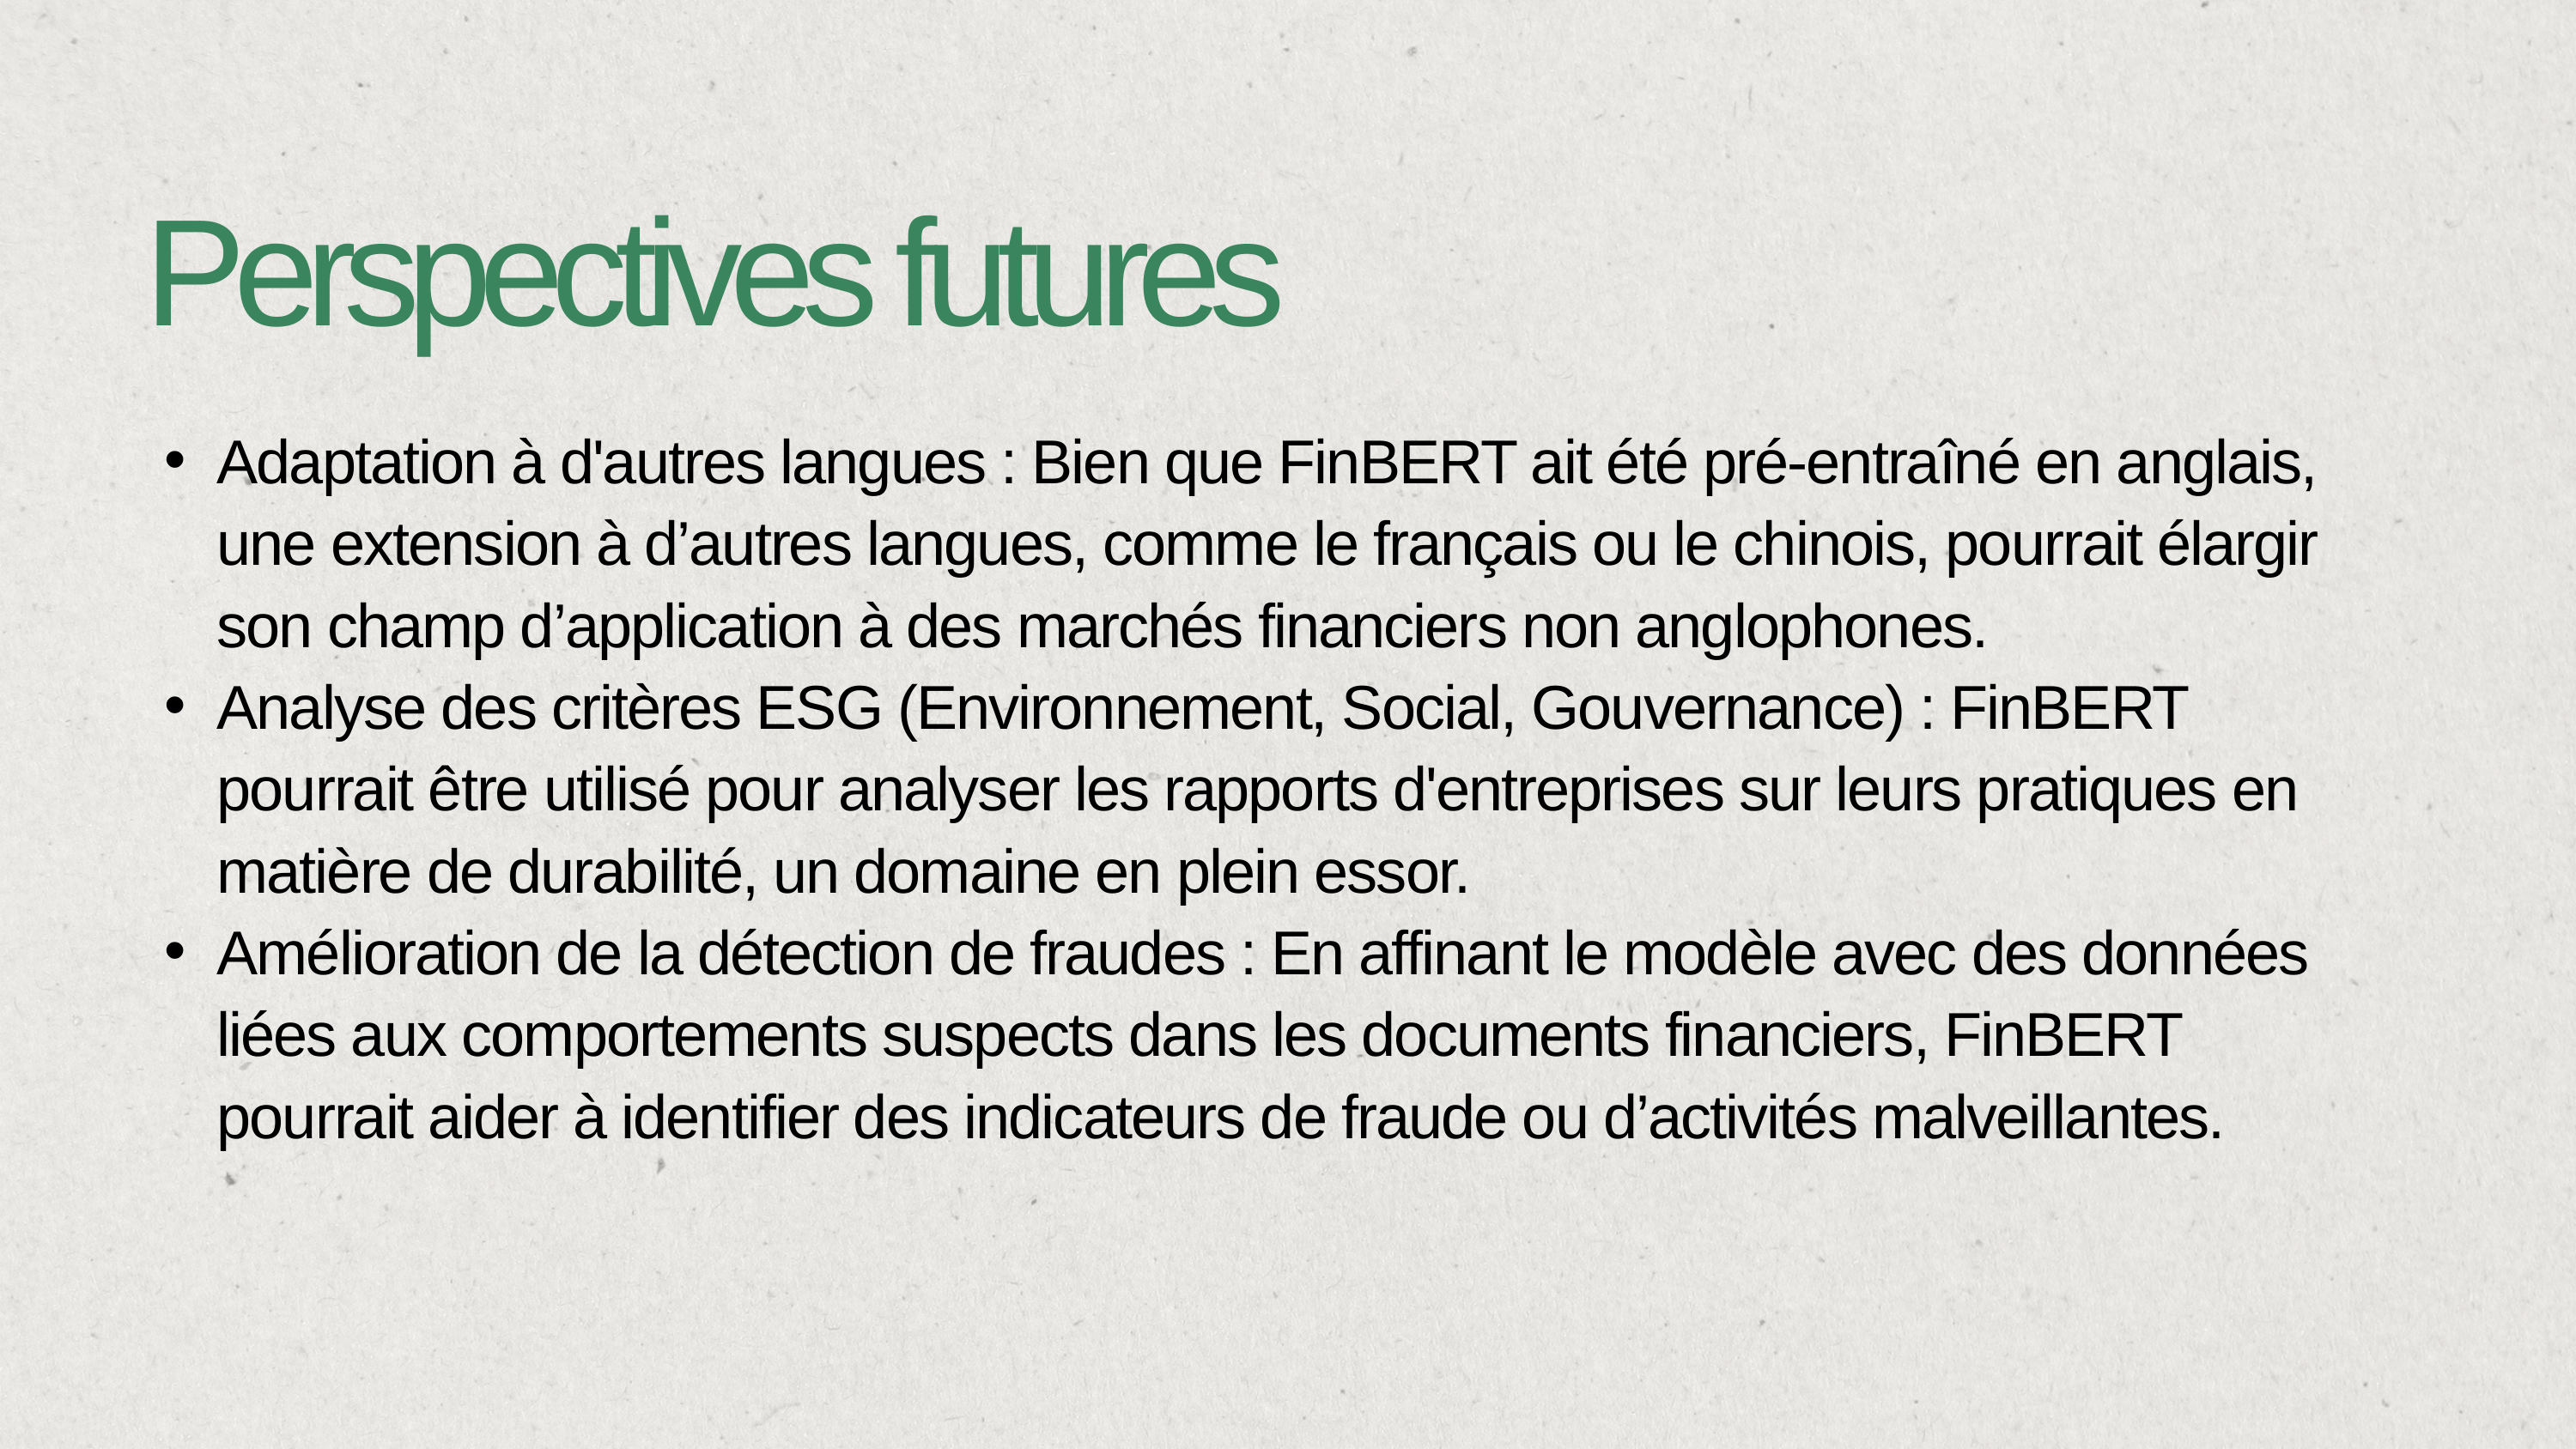

Perspectives futures
Adaptation à d'autres langues : Bien que FinBERT ait été pré-entraîné en anglais, une extension à d’autres langues, comme le français ou le chinois, pourrait élargir son champ d’application à des marchés financiers non anglophones.
Analyse des critères ESG (Environnement, Social, Gouvernance) : FinBERT pourrait être utilisé pour analyser les rapports d'entreprises sur leurs pratiques en matière de durabilité, un domaine en plein essor.
Amélioration de la détection de fraudes : En affinant le modèle avec des données liées aux comportements suspects dans les documents financiers, FinBERT pourrait aider à identifier des indicateurs de fraude ou d’activités malveillantes.